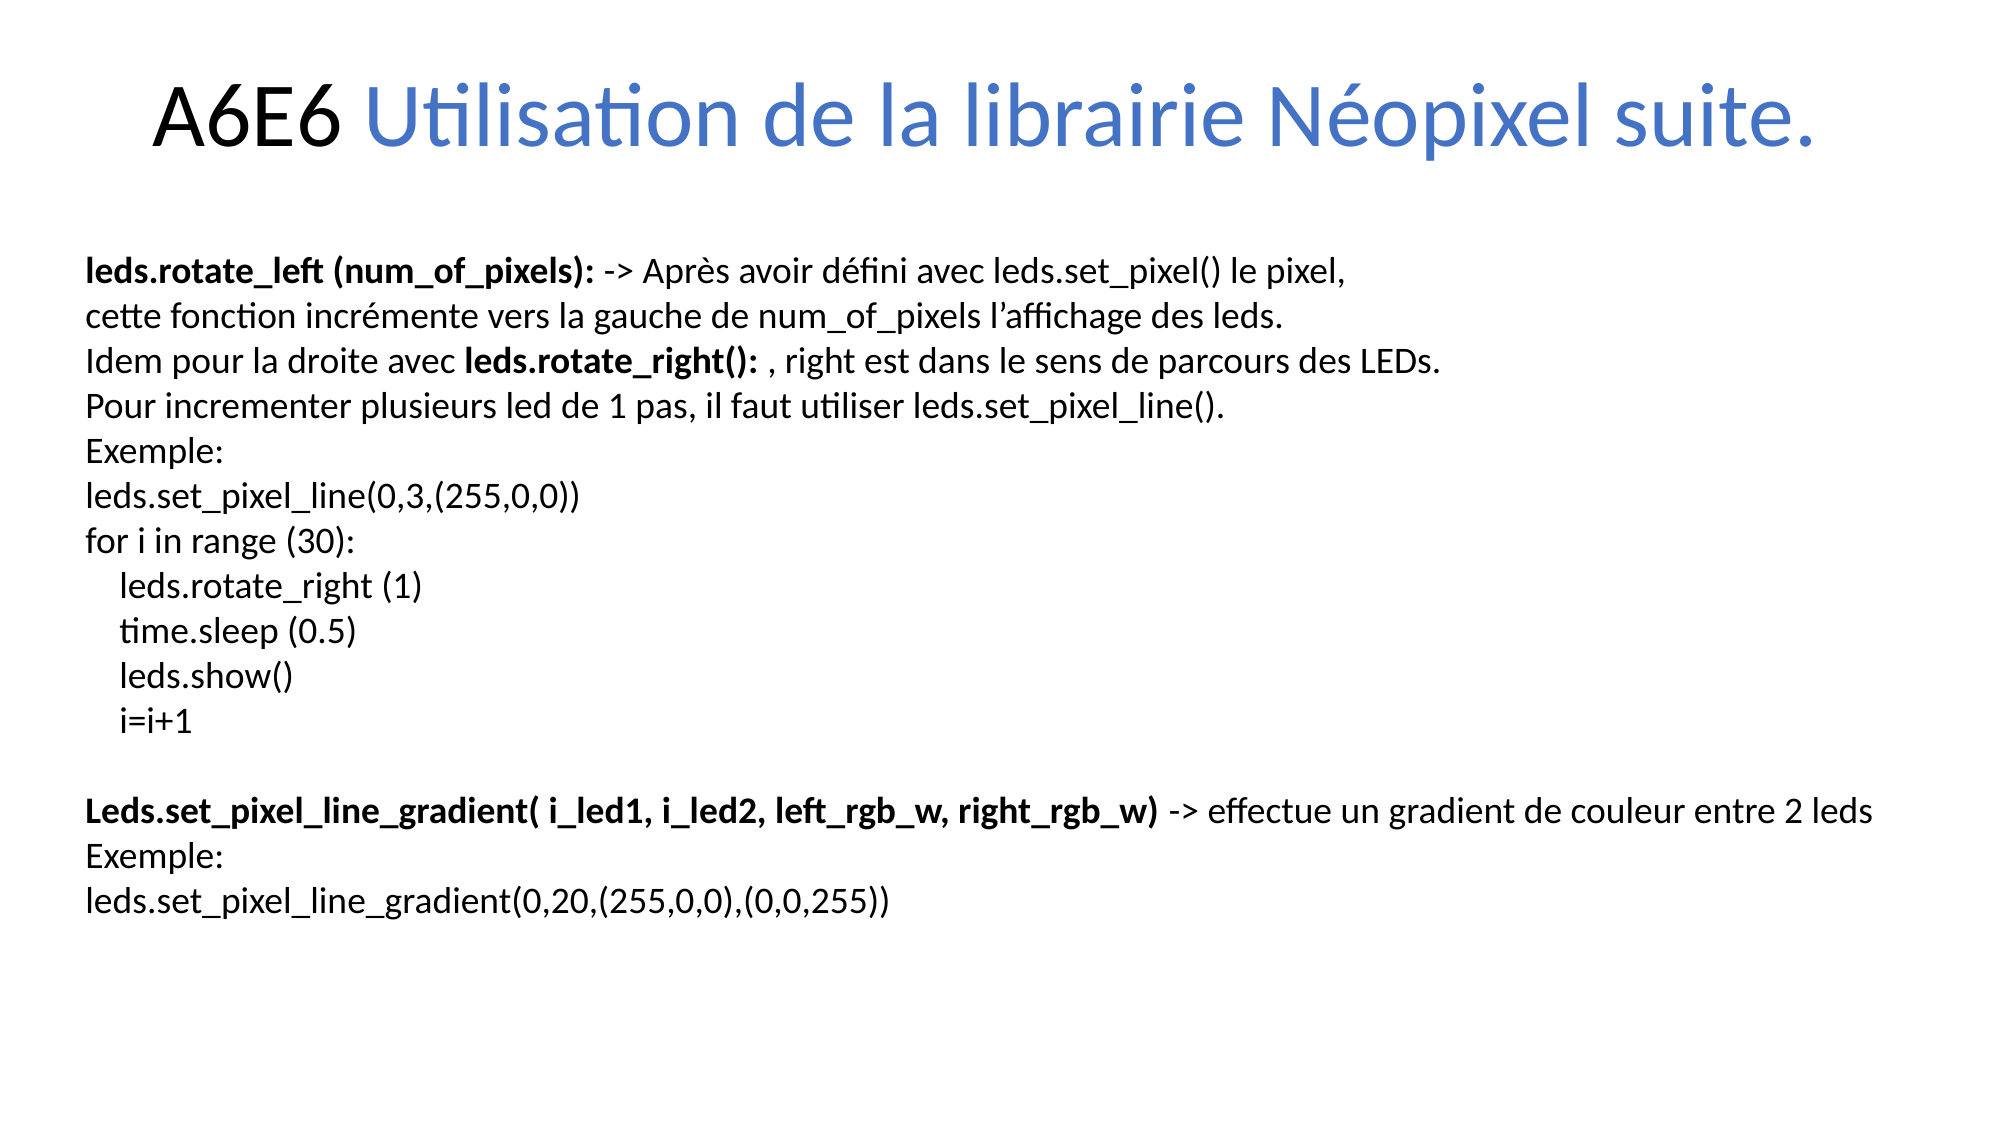

A6E6 Utilisation de la librairie Néopixel suite.
leds.rotate_left (num_of_pixels): -> Après avoir défini avec leds.set_pixel() le pixel,
cette fonction incrémente vers la gauche de num_of_pixels l’affichage des leds.
Idem pour la droite avec leds.rotate_right(): , right est dans le sens de parcours des LEDs.
Pour incrementer plusieurs led de 1 pas, il faut utiliser leds.set_pixel_line().
Exemple:
leds.set_pixel_line(0,3,(255,0,0))
for i in range (30):
    leds.rotate_right (1)
    time.sleep (0.5)
    leds.show()
    i=i+1

Leds.set_pixel_line_gradient( i_led1, i_led2, left_rgb_w, right_rgb_w) -> effectue un gradient de couleur entre 2 leds
Exemple:
leds.set_pixel_line_gradient(0,20,(255,0,0),(0,0,255))